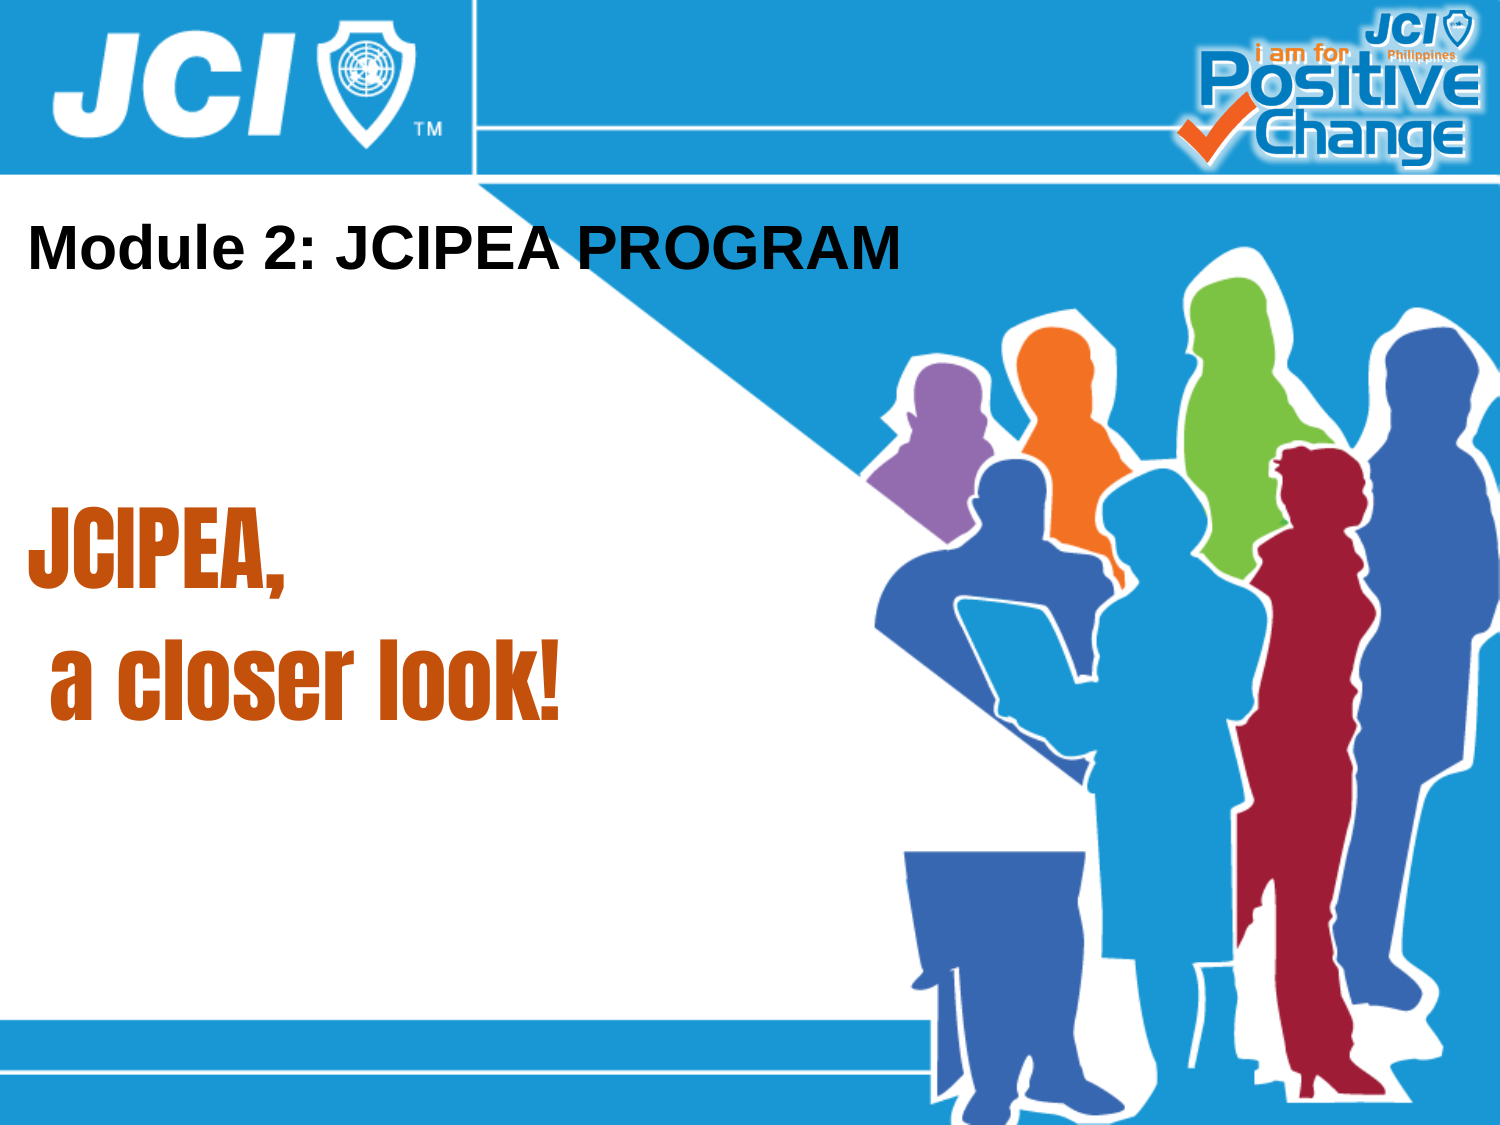

Module 2: JCIPEA PROGRAM
JCIPEA,
 a closer look!